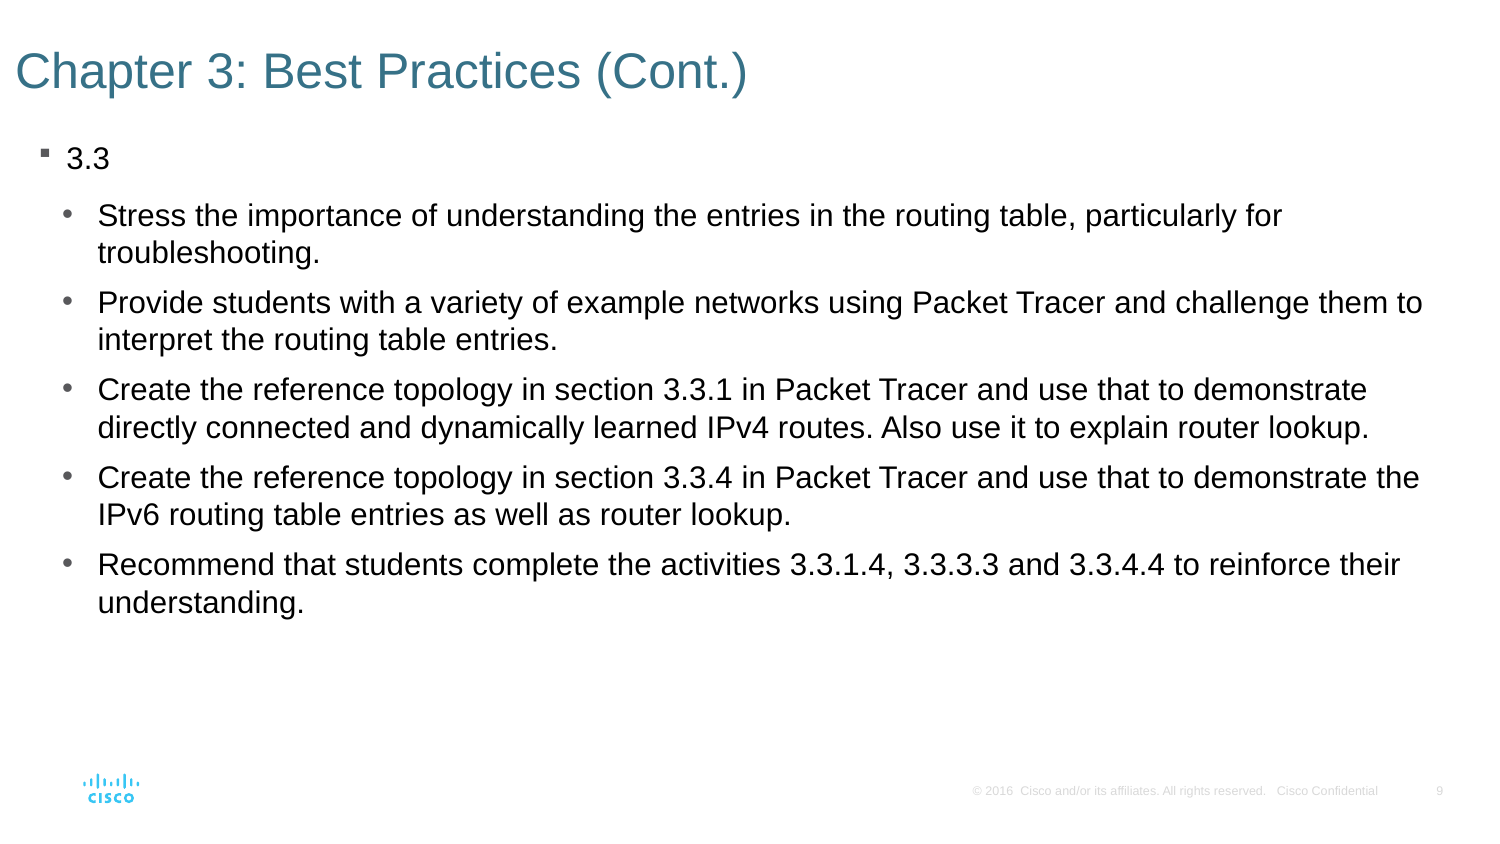

# Chapter 3: Best Practices (Cont.)
3.3
Stress the importance of understanding the entries in the routing table, particularly for troubleshooting.
Provide students with a variety of example networks using Packet Tracer and challenge them to interpret the routing table entries.
Create the reference topology in section 3.3.1 in Packet Tracer and use that to demonstrate directly connected and dynamically learned IPv4 routes. Also use it to explain router lookup.
Create the reference topology in section 3.3.4 in Packet Tracer and use that to demonstrate the IPv6 routing table entries as well as router lookup.
Recommend that students complete the activities 3.3.1.4, 3.3.3.3 and 3.3.4.4 to reinforce their understanding.